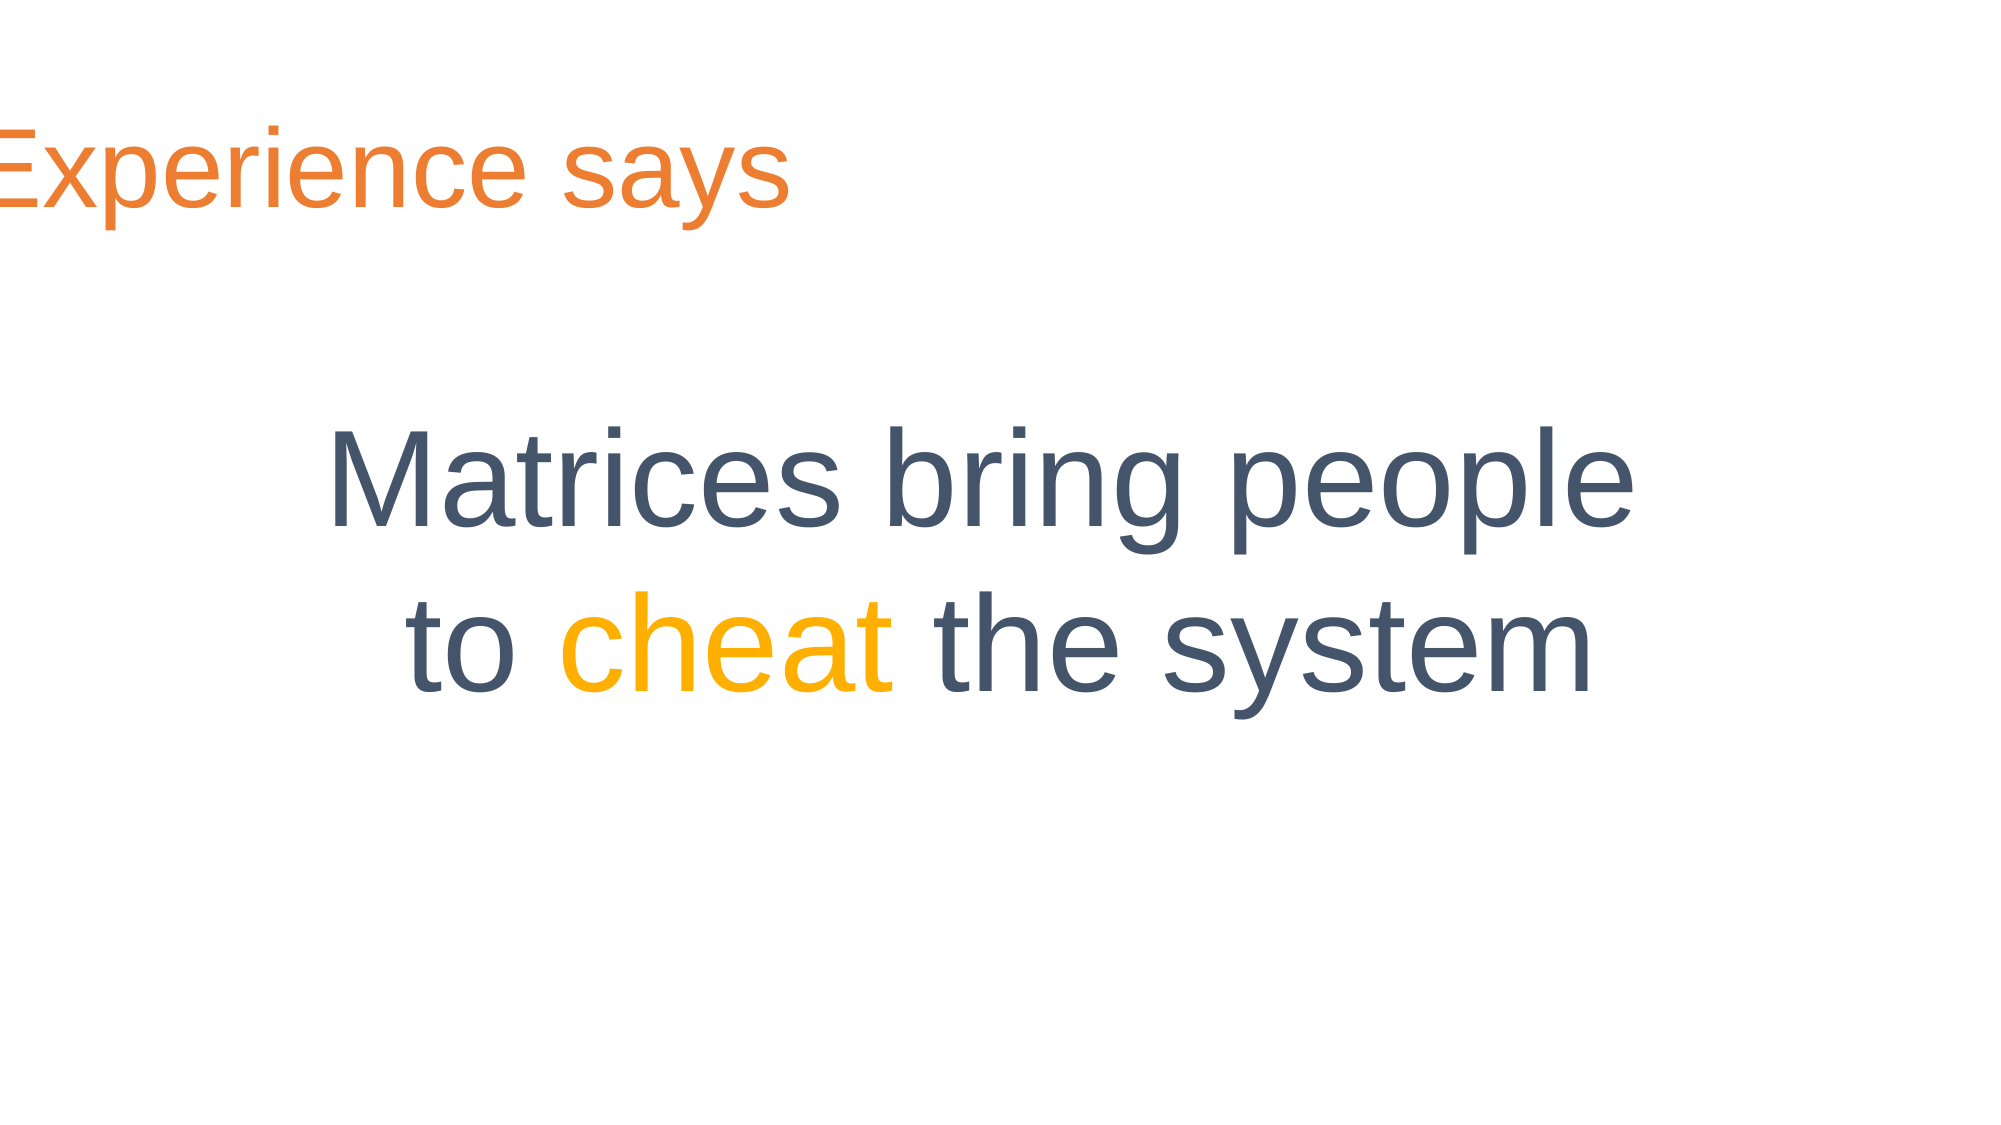

Experience says
Matrices bring people
to cheat the system